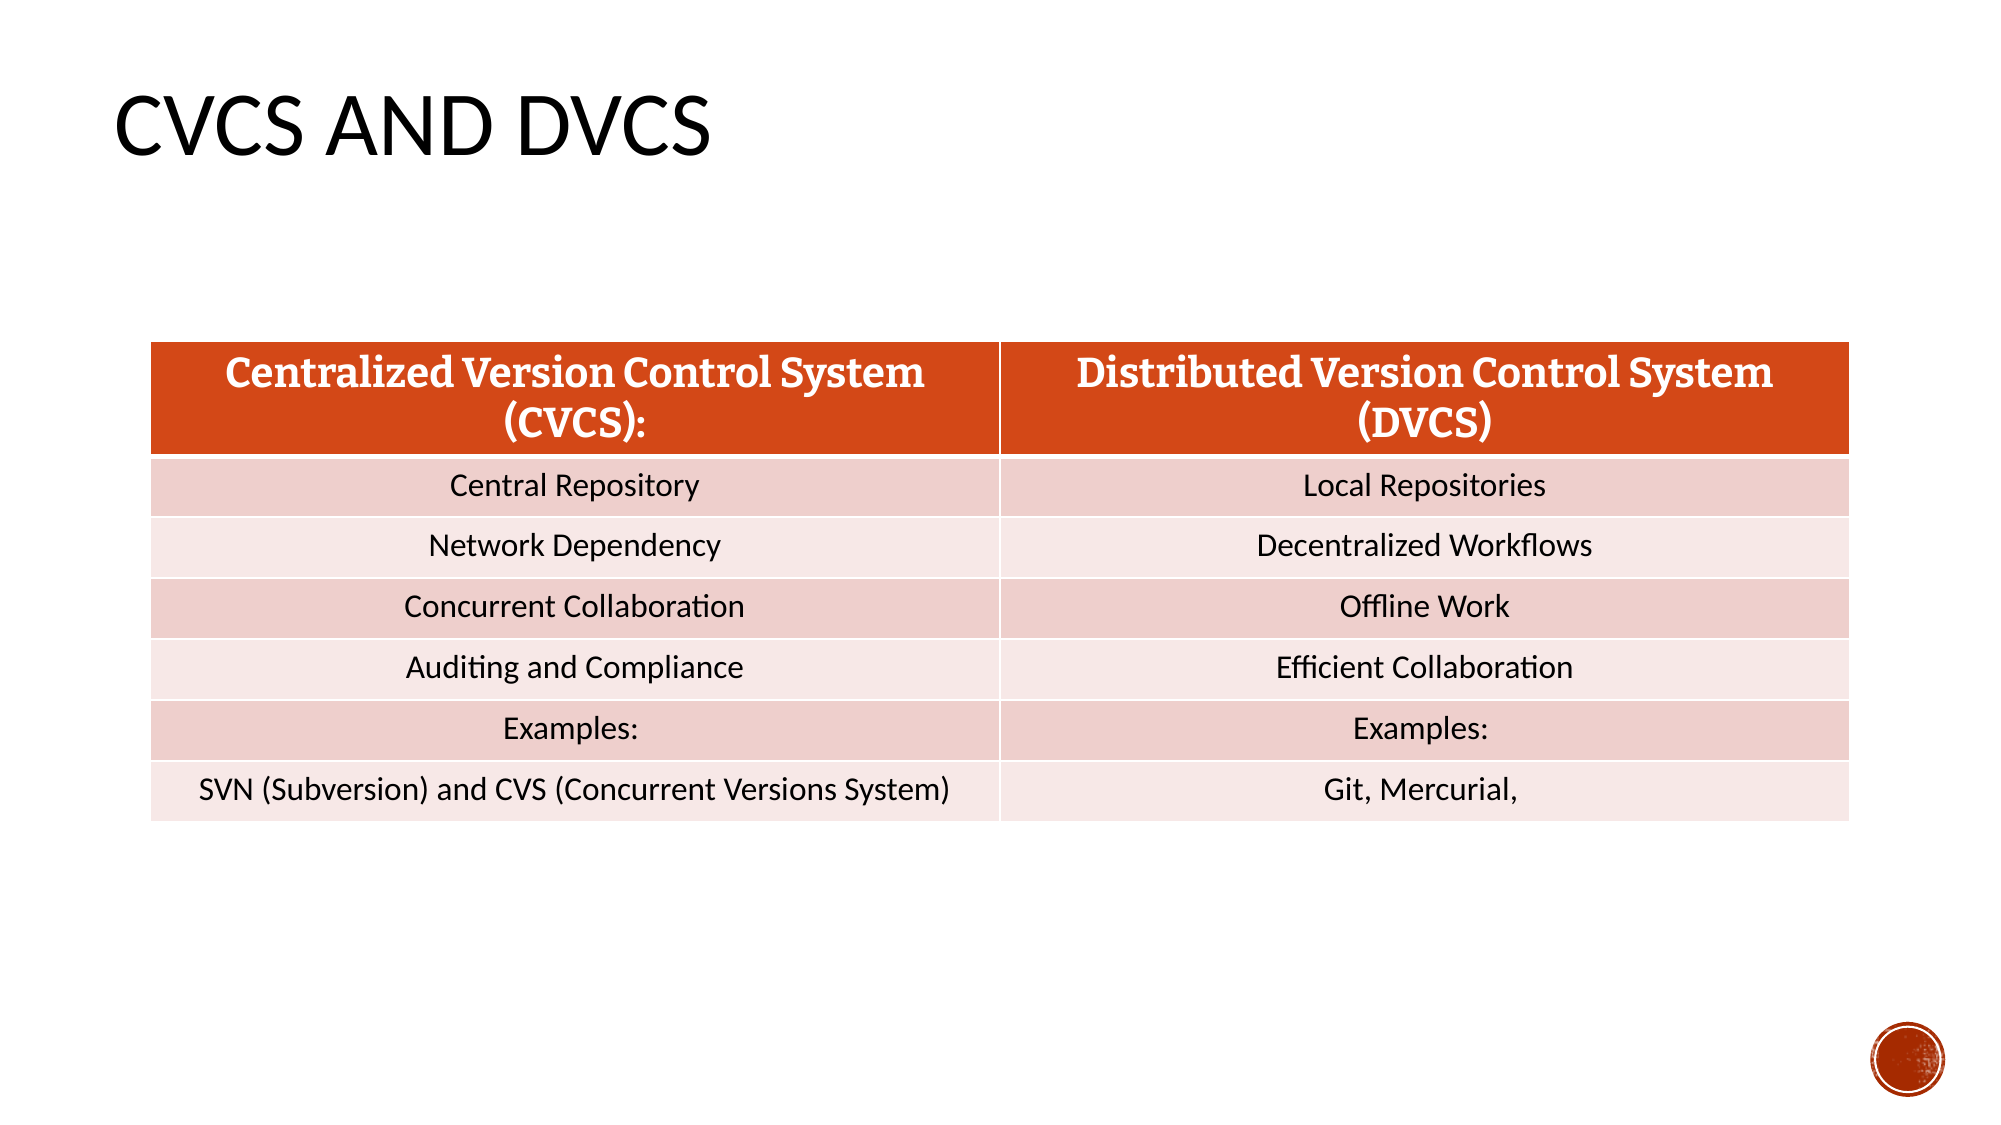

# CVCS and DVCS
| Centralized Version Control System (CVCS): | Distributed Version Control System (DVCS) |
| --- | --- |
| Central Repository | Local Repositories |
| Network Dependency | Decentralized Workflows |
| Concurrent Collaboration | Offline Work |
| Auditing and Compliance | Efficient Collaboration |
| Examples: | Examples: |
| SVN (Subversion) and CVS (Concurrent Versions System) | Git, Mercurial, |